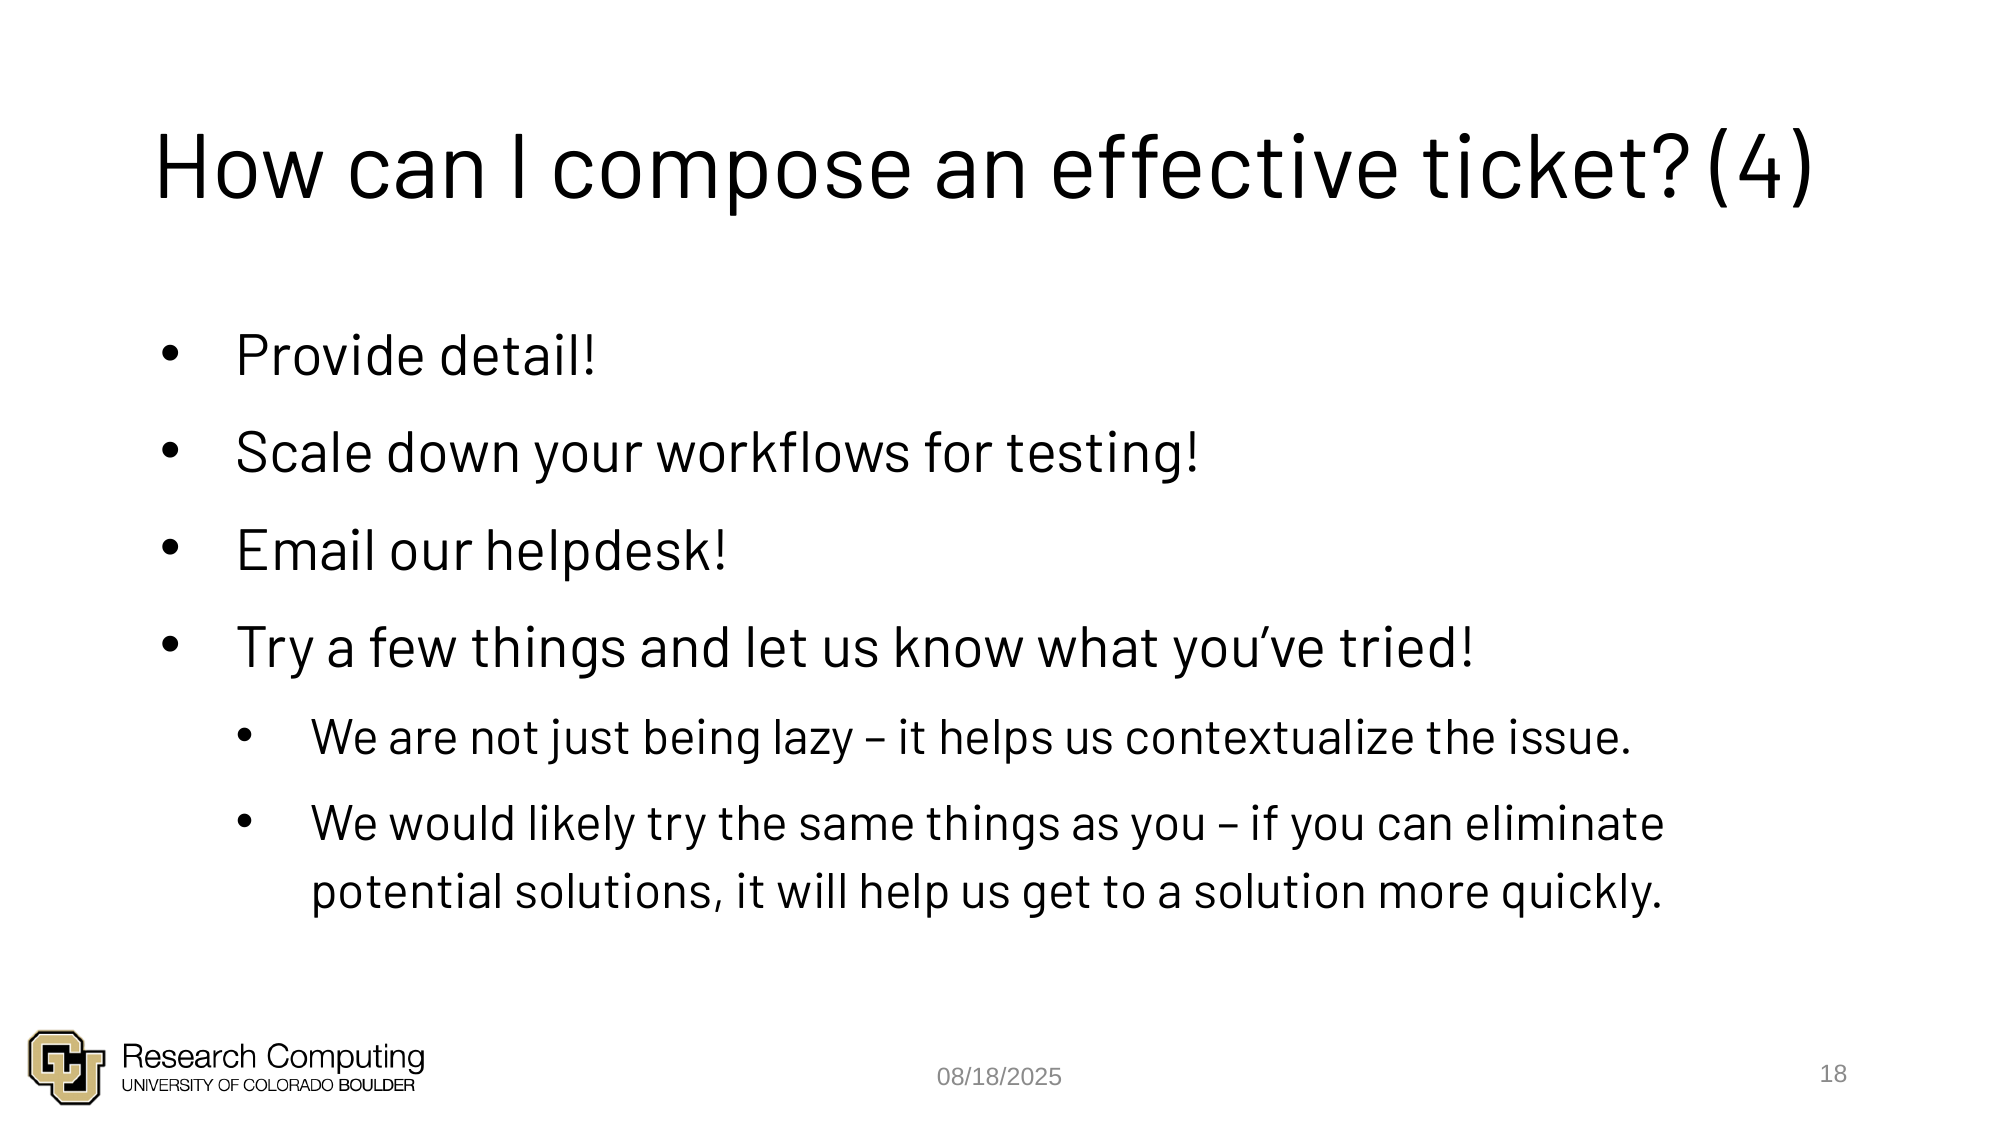

# How can I compose an effective ticket? (4)
Provide detail!
Scale down your workflows for testing!
Email our helpdesk!
Try a few things and let us know what you’ve tried!
We are not just being lazy – it helps us contextualize the issue.
We would likely try the same things as you – if you can eliminate potential solutions, it will help us get to a solution more quickly.
18
08/18/2025